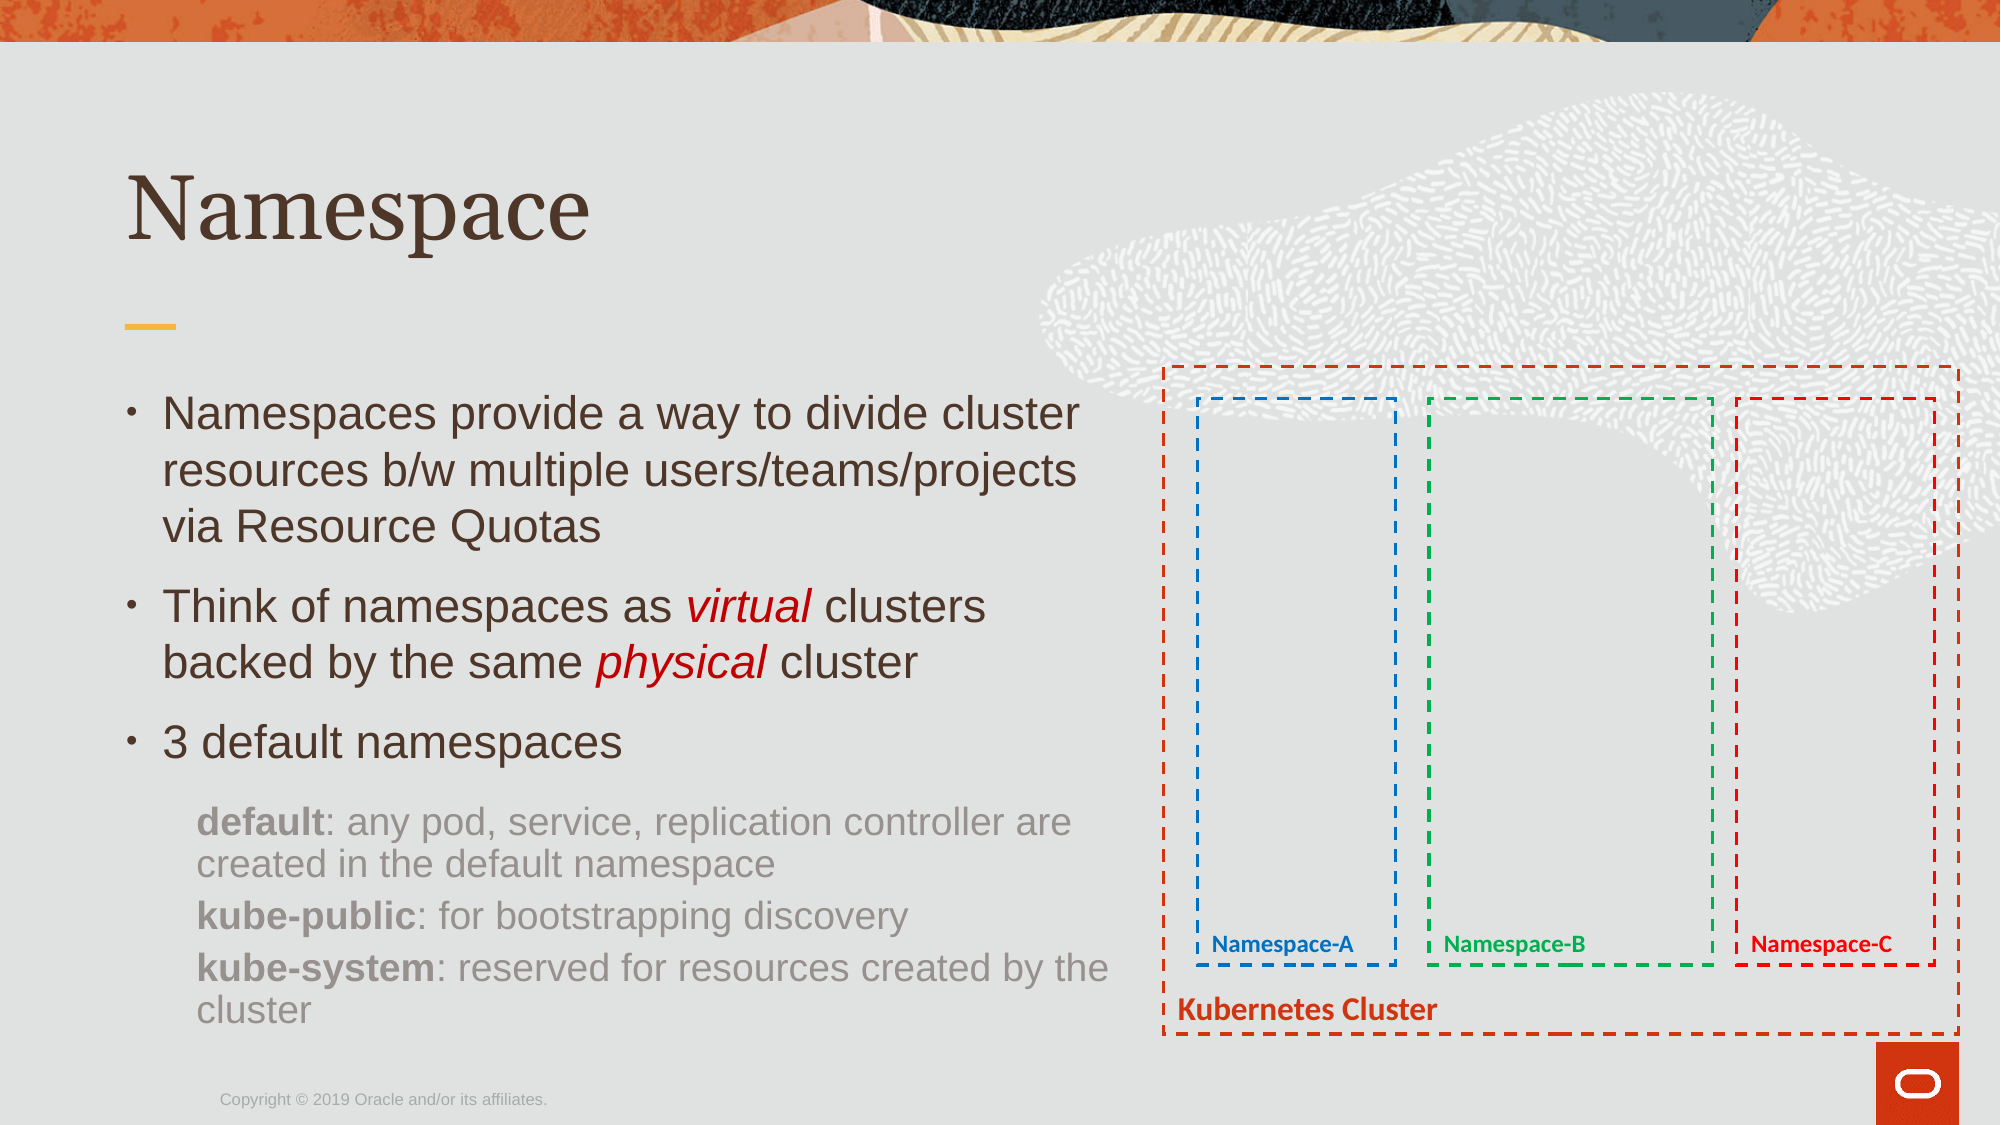

# Namespace
Kubernetes Cluster
Namespaces provide a way to divide cluster resources b/w multiple users/teams/projects via Resource Quotas
Think of namespaces as virtual clusters backed by the same physical cluster
3 default namespaces
default: any pod, service, replication controller are created in the default namespace
kube-public: for bootstrapping discovery
kube-system: reserved for resources created by the cluster
Namespace-A
Namespace-B
Namespace-C
Copyright © 2019 Oracle and/or its affiliates.